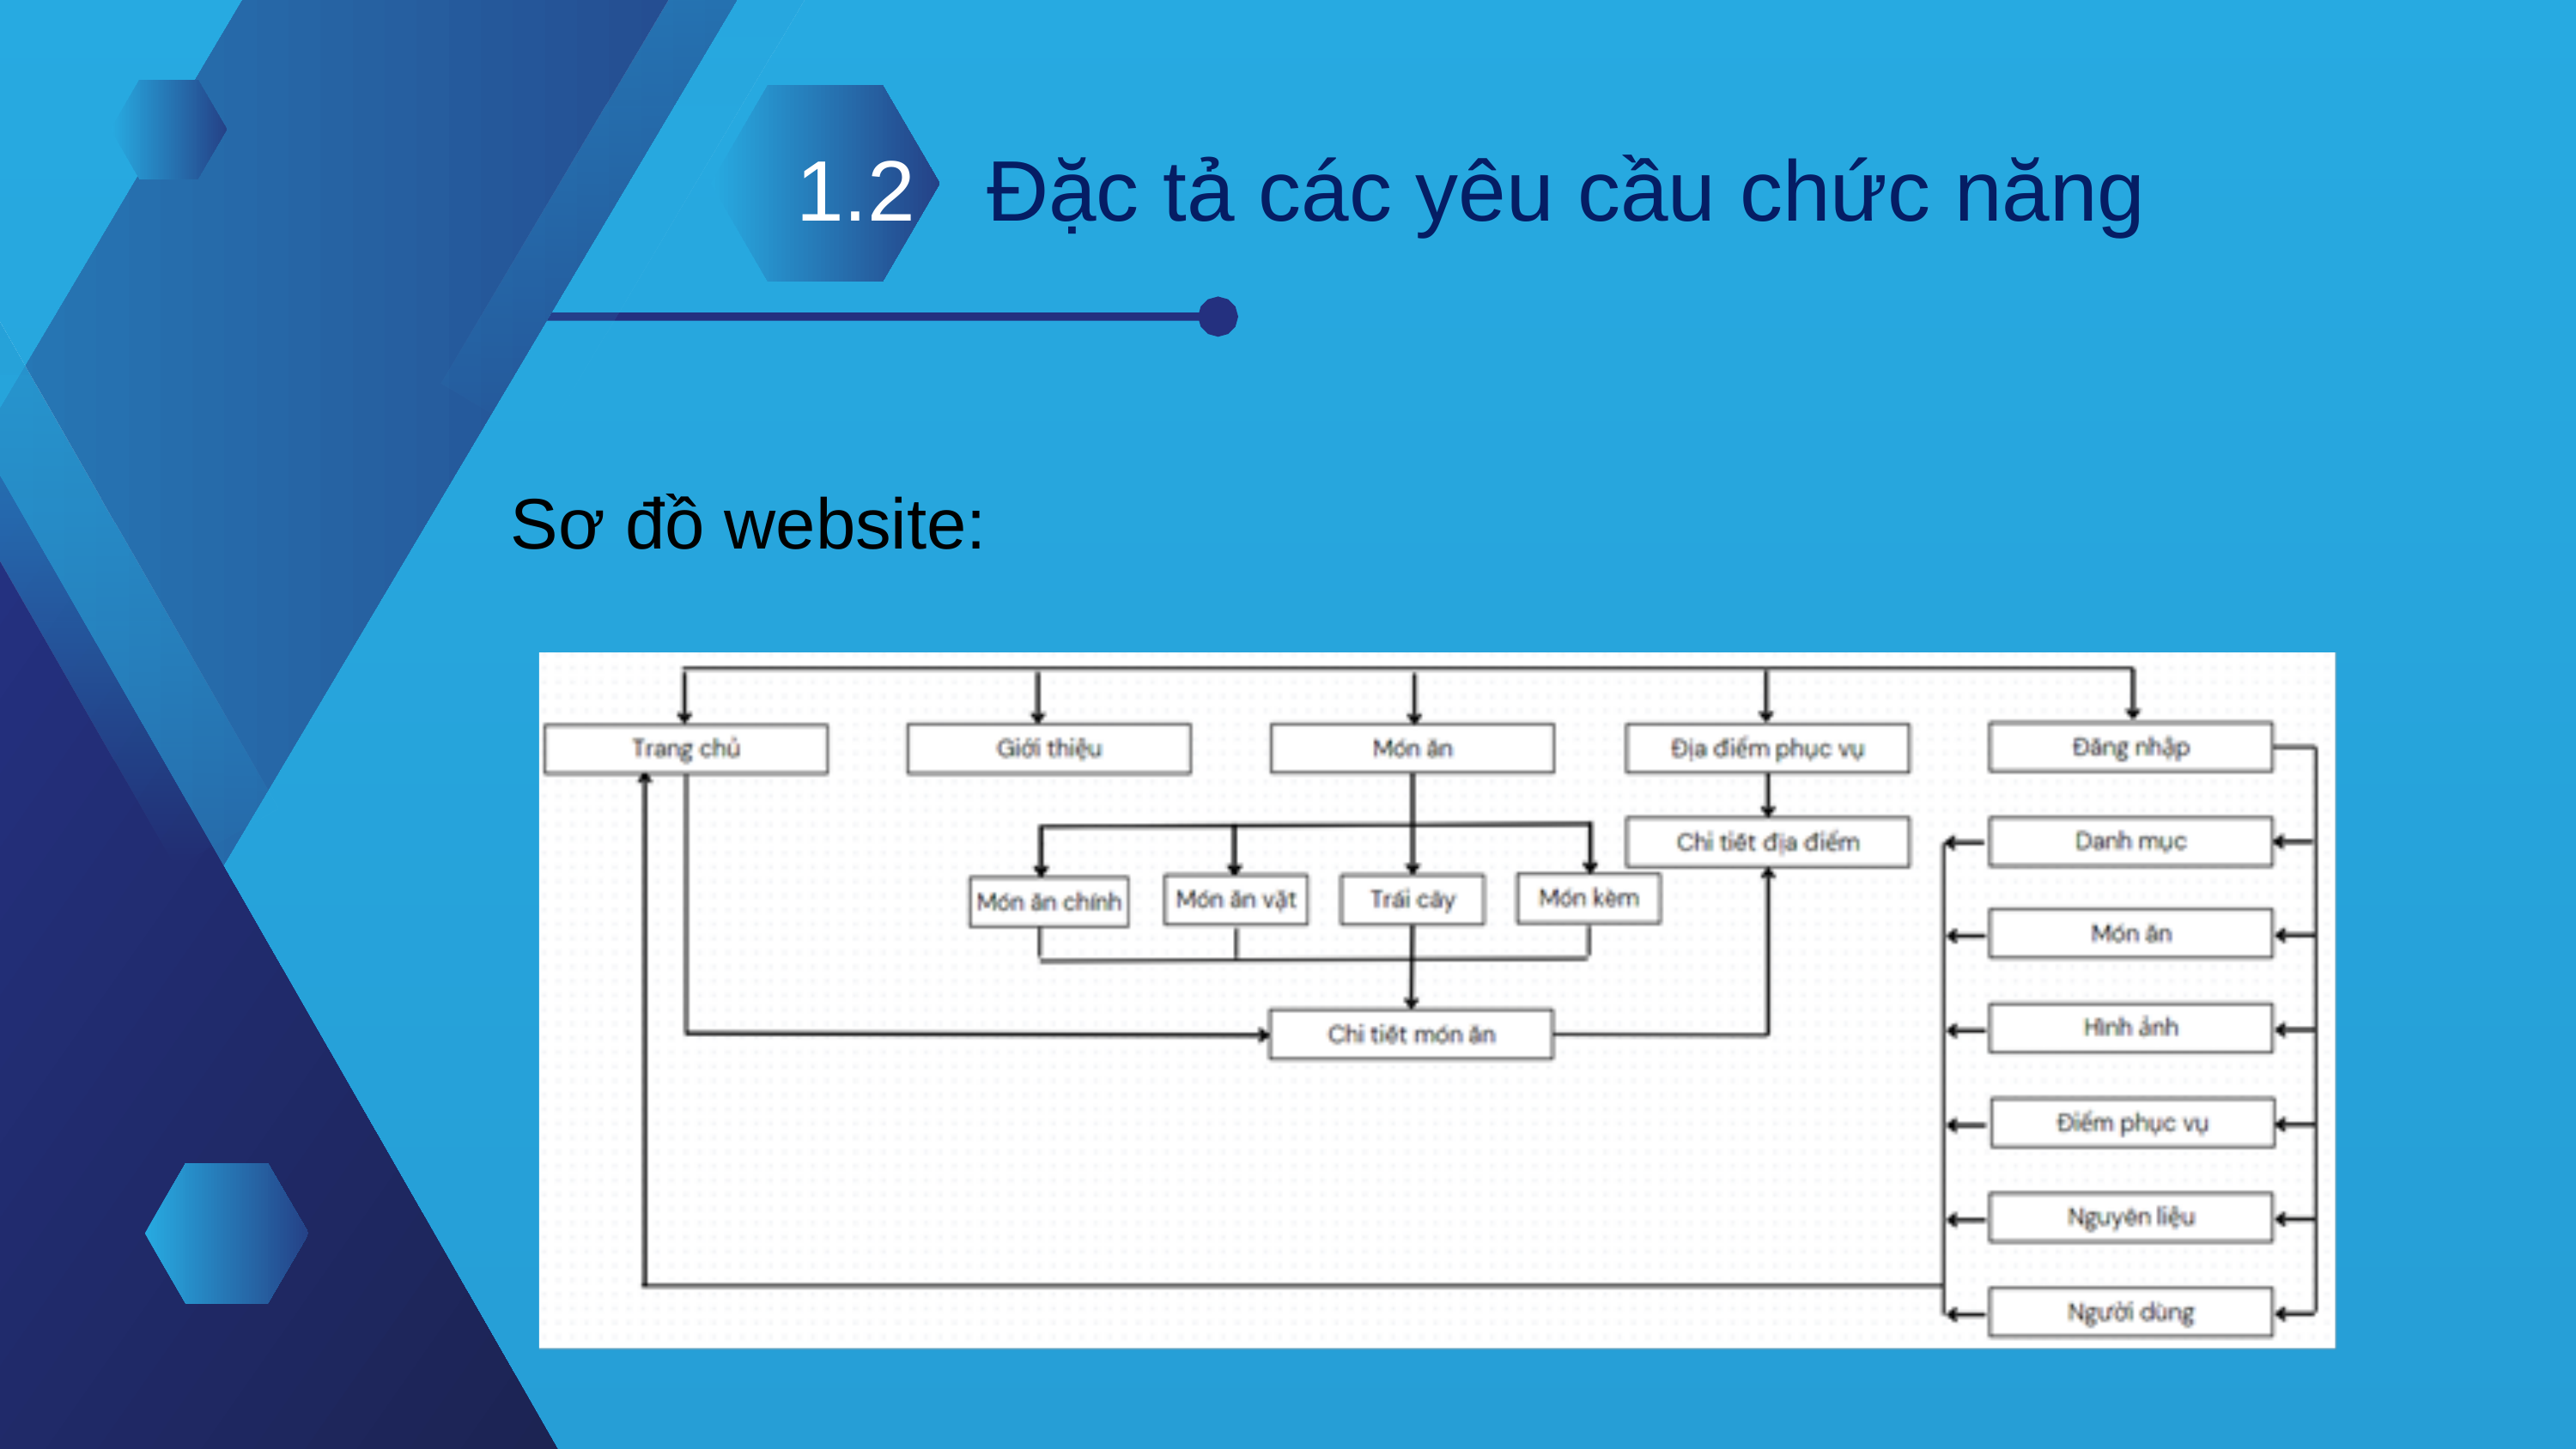

1.2   Đặc tả các yêu cầu chức năng

Sơ đồ website: